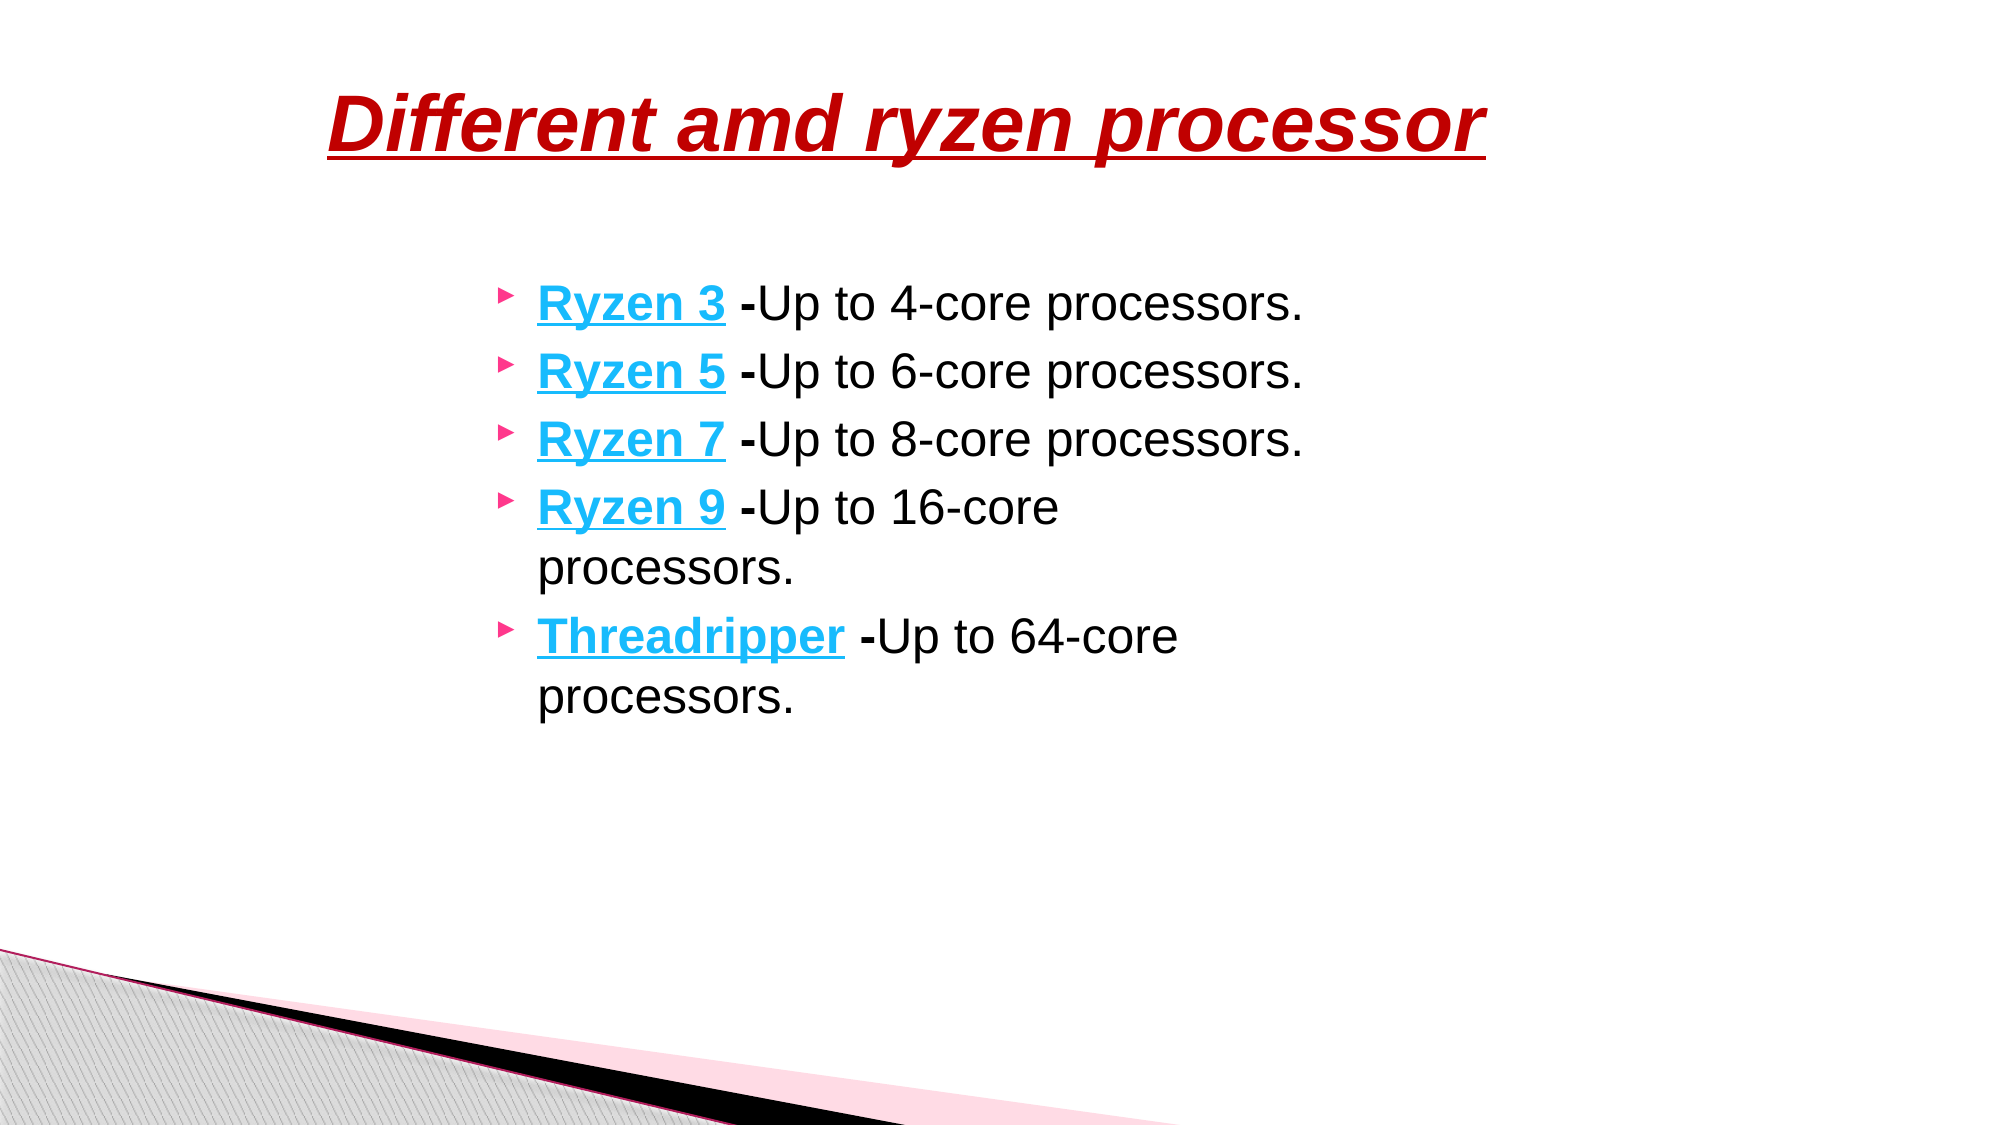

# Different amd ryzen processor
Ryzen 3 -Up to 4-core processors.
Ryzen 5 -Up to 6-core processors.
Ryzen 7 -Up to 8-core processors.
Ryzen 9 -Up to 16-core processors.
Threadripper -Up to 64-core processors.